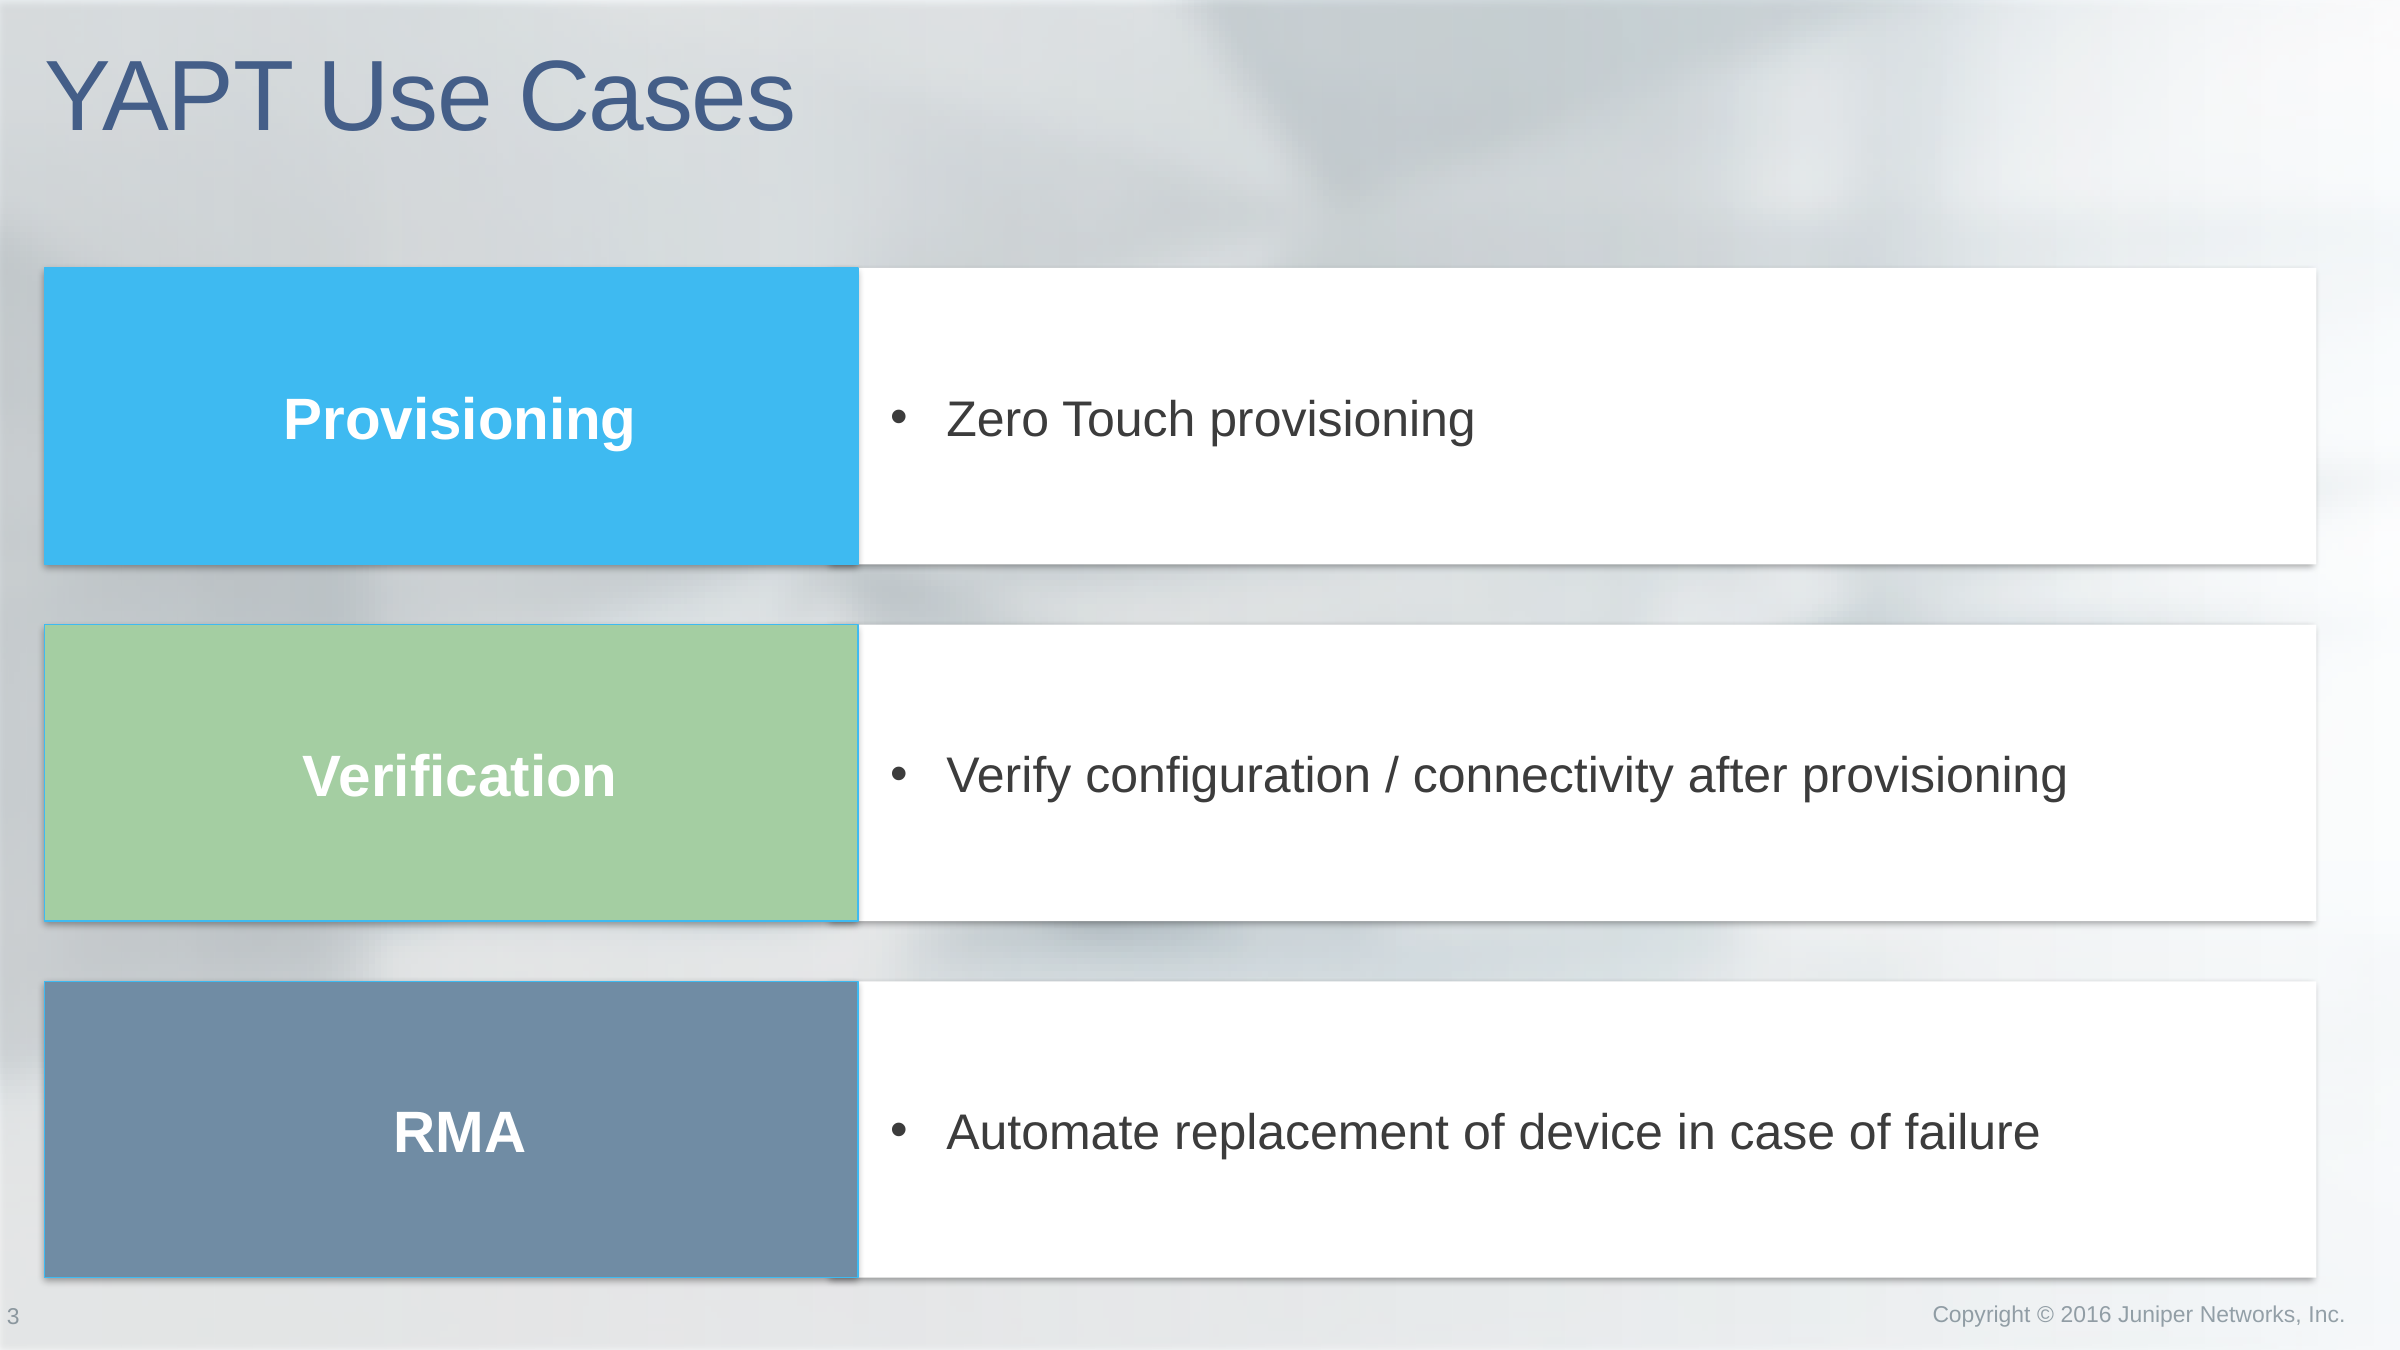

# YAPT Use Cases
Provisioning
Zero Touch provisioning
Verification
Verify configuration / connectivity after provisioning
RMA
Automate replacement of device in case of failure